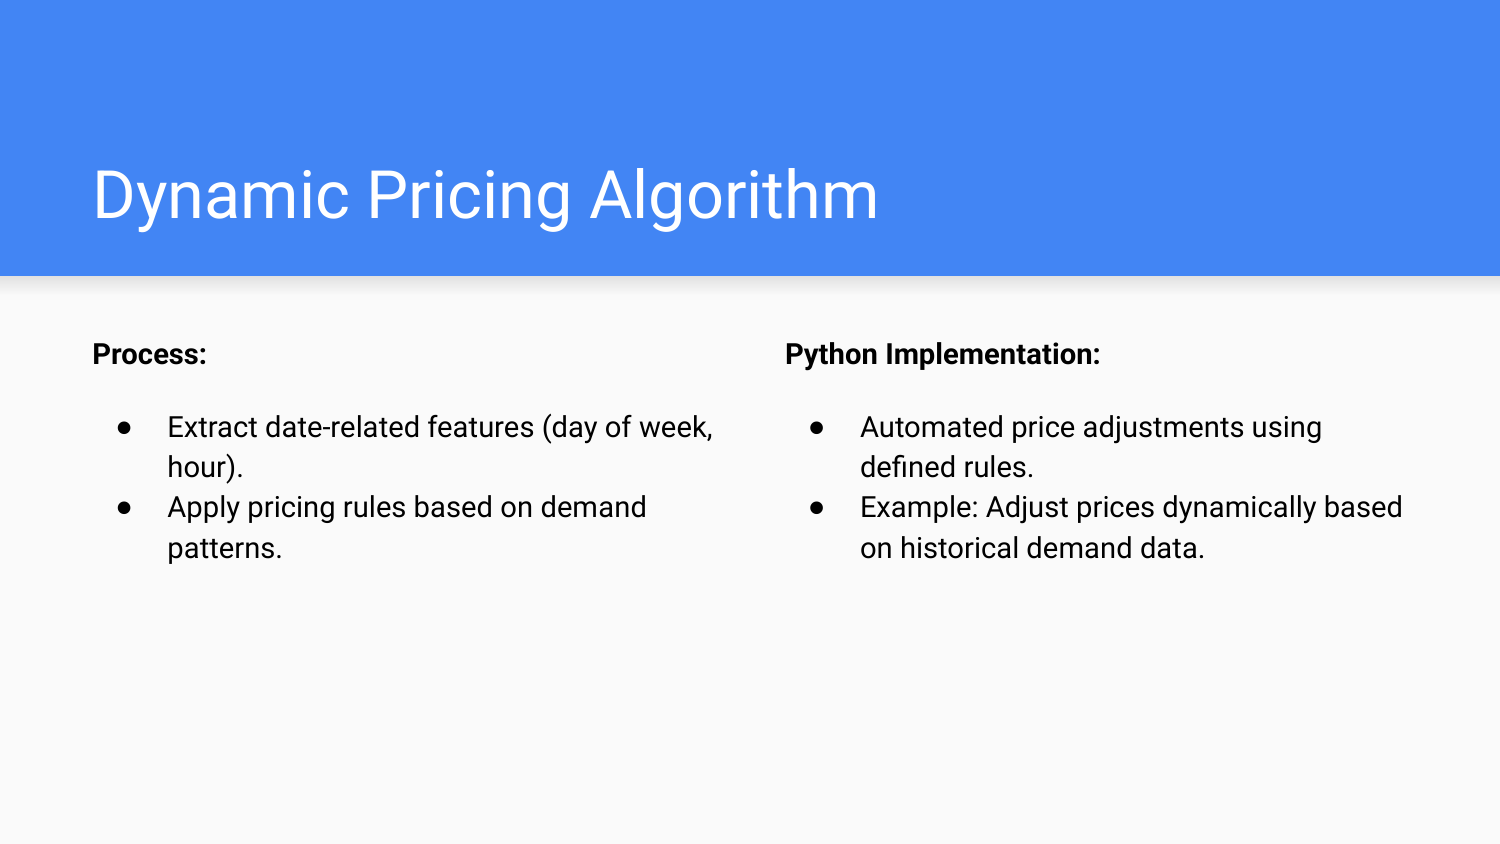

# Dynamic Pricing Algorithm
Process:
Extract date-related features (day of week, hour).
Apply pricing rules based on demand patterns.

Python Implementation:
Automated price adjustments using defined rules.
Example: Adjust prices dynamically based on historical demand data.